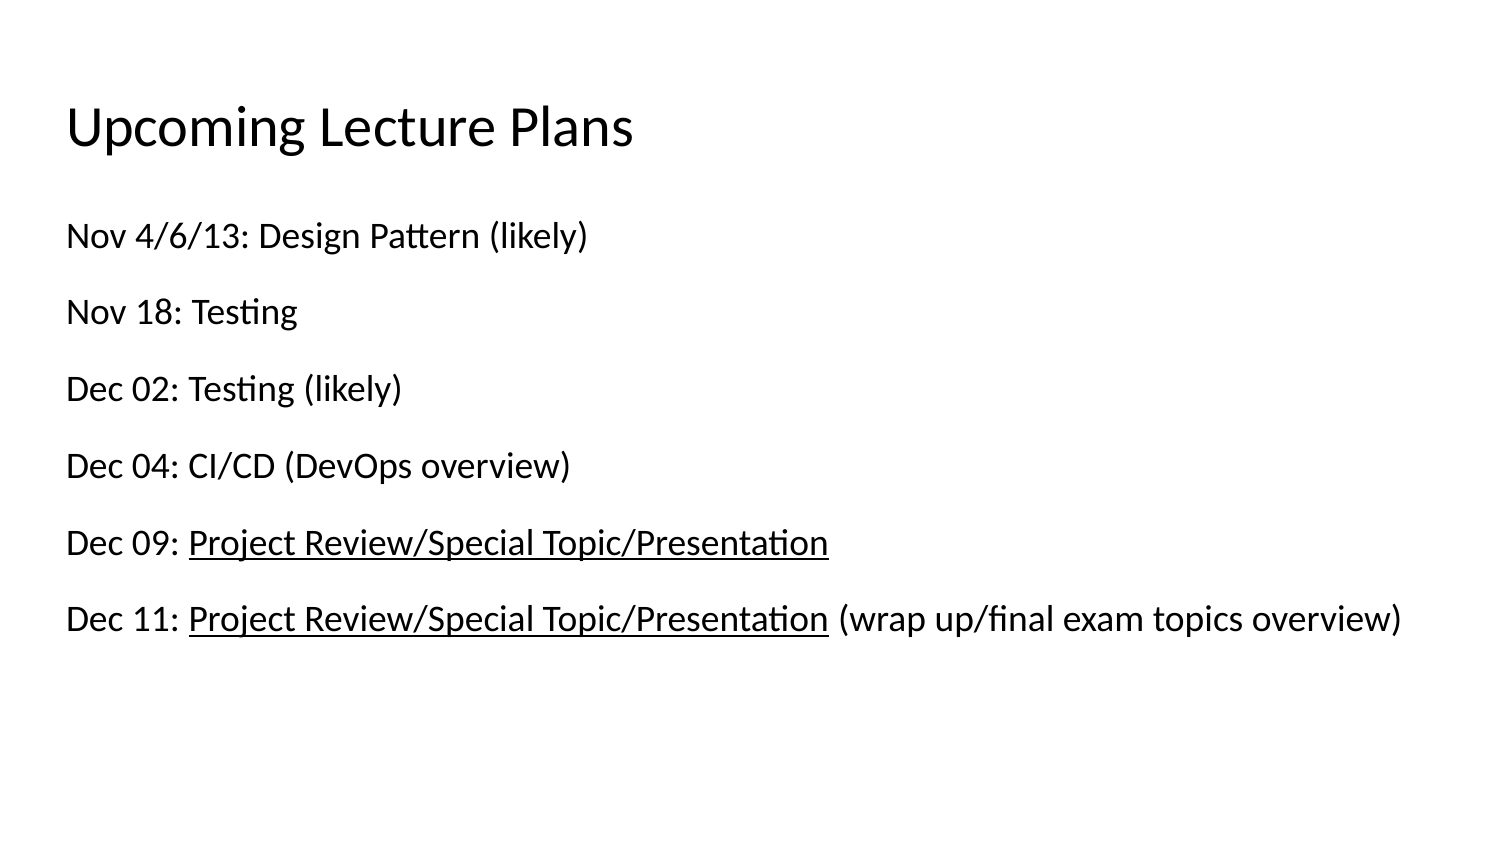

# Upcoming Lecture Plans
Nov 4/6/13: Design Pattern (likely)
Nov 18: Testing
Dec 02: Testing (likely)
Dec 04: CI/CD (DevOps overview)
Dec 09: Project Review/Special Topic/Presentation
Dec 11: Project Review/Special Topic/Presentation (wrap up/final exam topics overview)